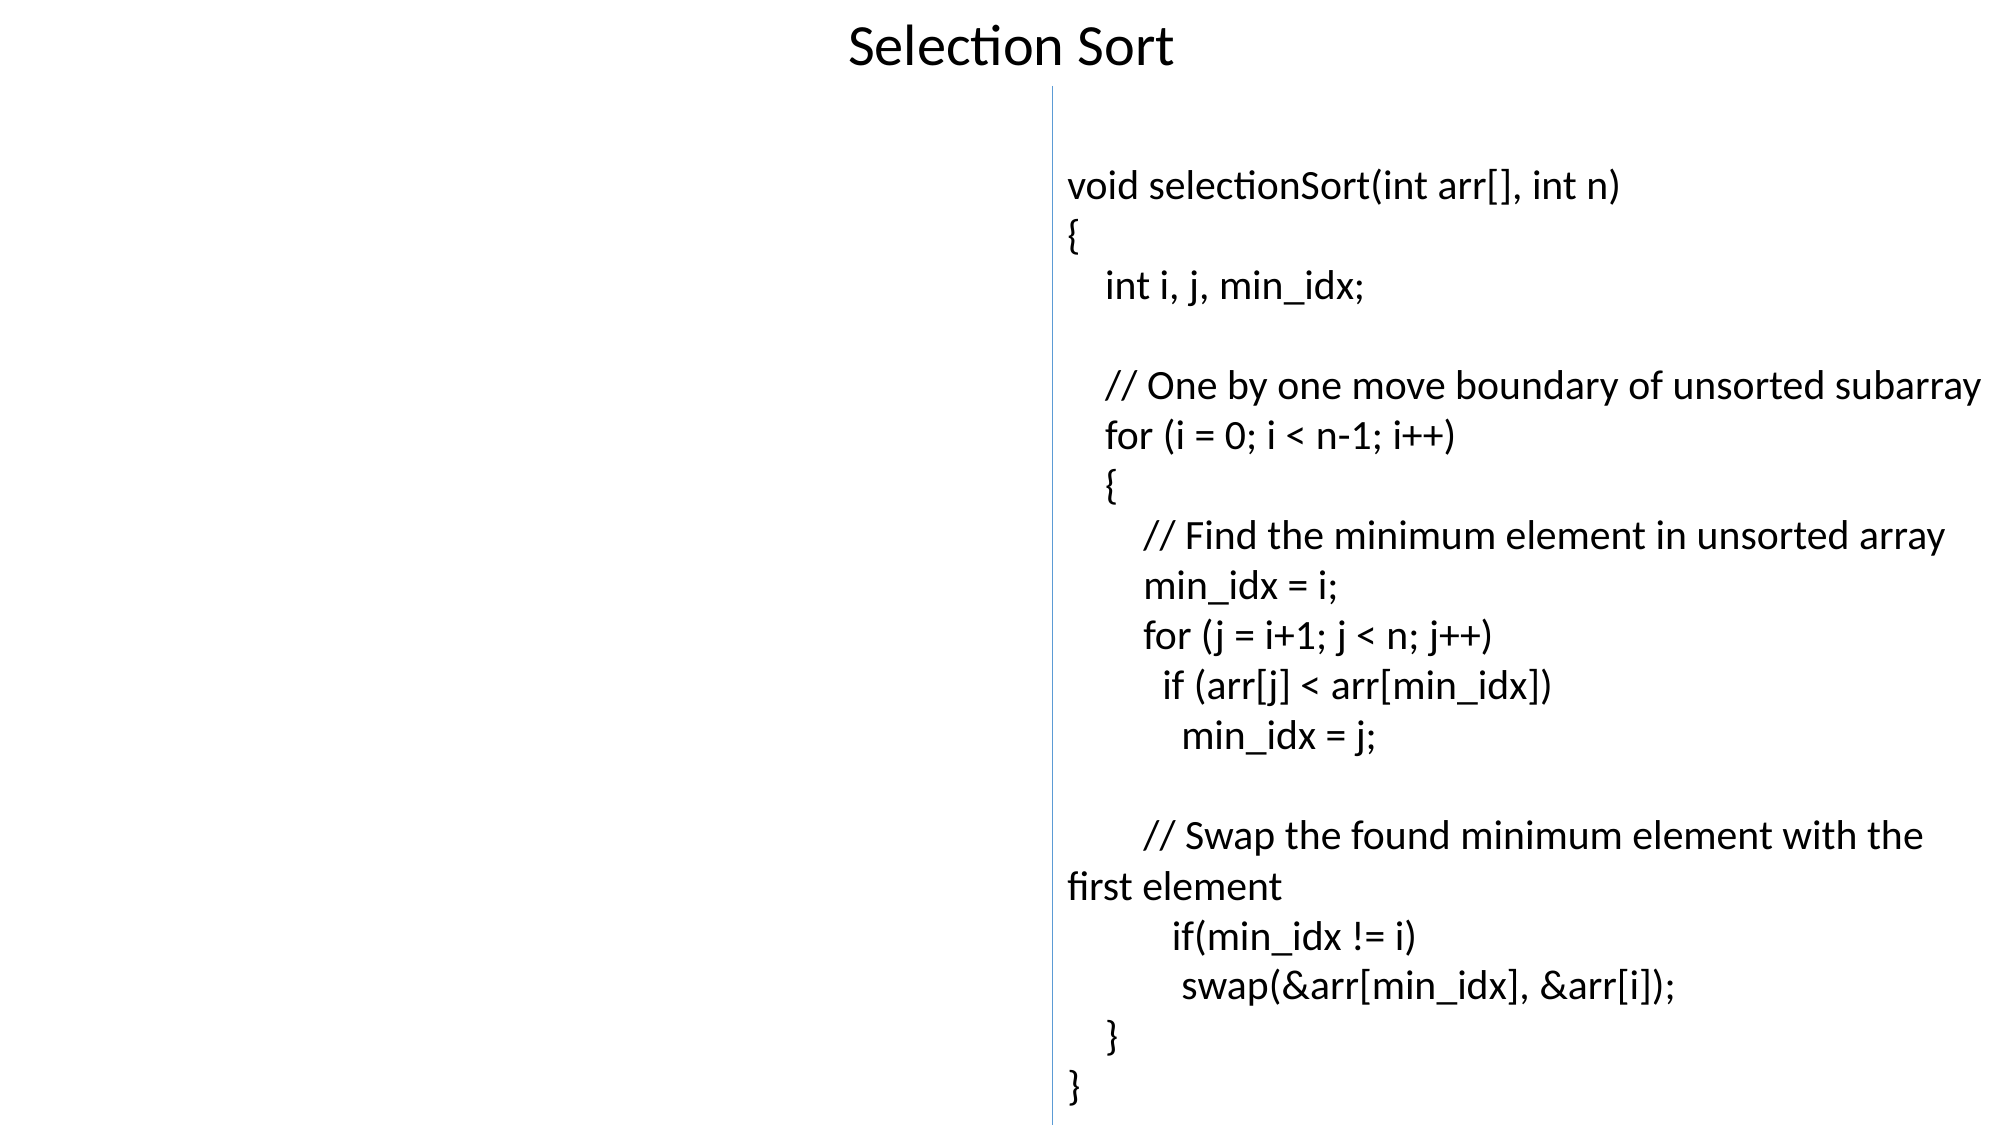

Selection Sort
void selectionSort(int arr[], int n)
{
    int i, j, min_idx;

    // One by one move boundary of unsorted subarray
    for (i = 0; i < n-1; i++)
    {
        // Find the minimum element in unsorted array
        min_idx = i;
        for (j = i+1; j < n; j++)
          if (arr[j] < arr[min_idx])
            min_idx = j;

        // Swap the found minimum element with the first element
           if(min_idx != i)
            swap(&arr[min_idx], &arr[i]);
    }
}